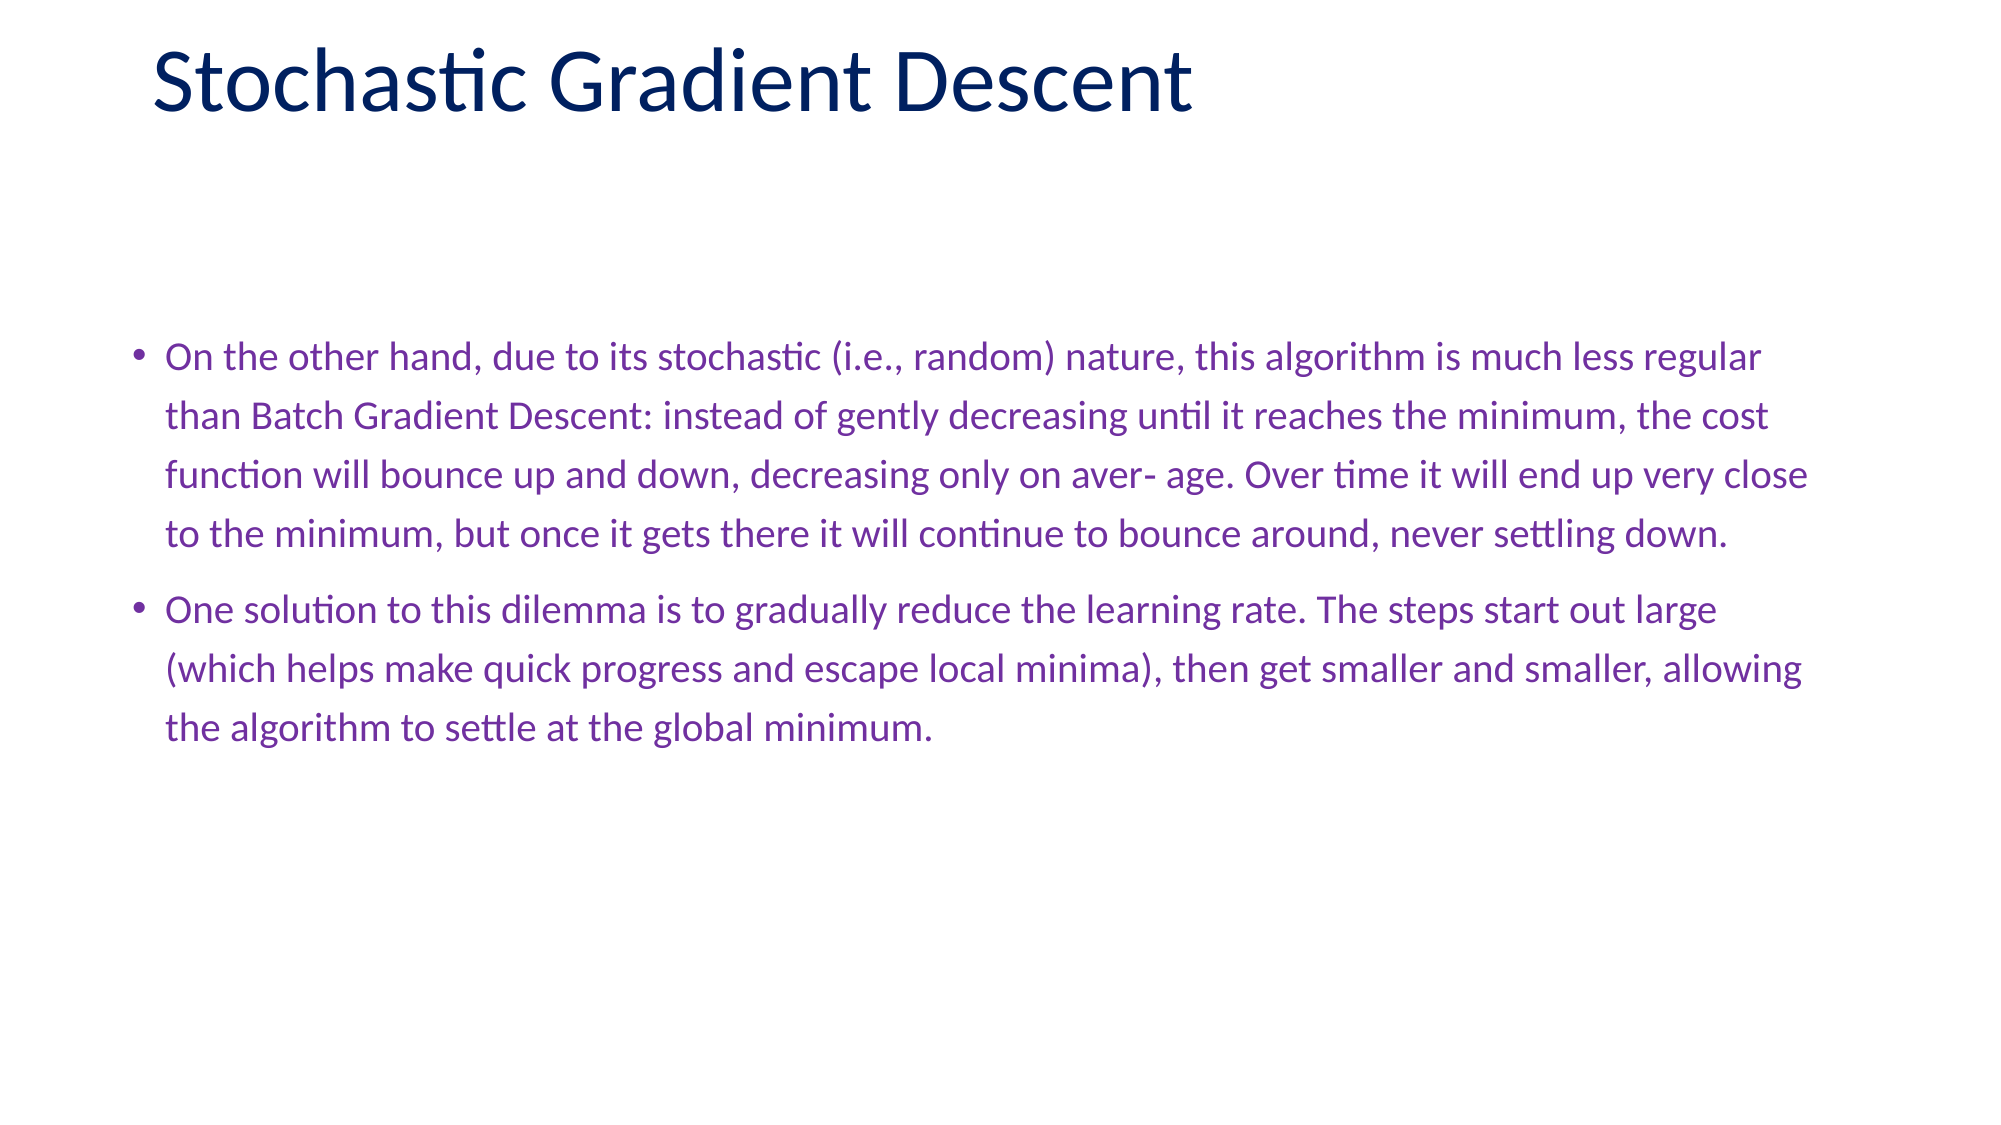

# Stochastic Gradient Descent
On the other hand, due to its stochastic (i.e., random) nature, this algorithm is much less regular than Batch Gradient Descent: instead of gently decreasing until it reaches the minimum, the cost function will bounce up and down, decreasing only on aver‐ age. Over time it will end up very close to the minimum, but once it gets there it will continue to bounce around, never settling down.
One solution to this dilemma is to gradually reduce the learning rate. The steps start out large (which helps make quick progress and escape local minima), then get smaller and smaller, allowing the algorithm to settle at the global minimum.